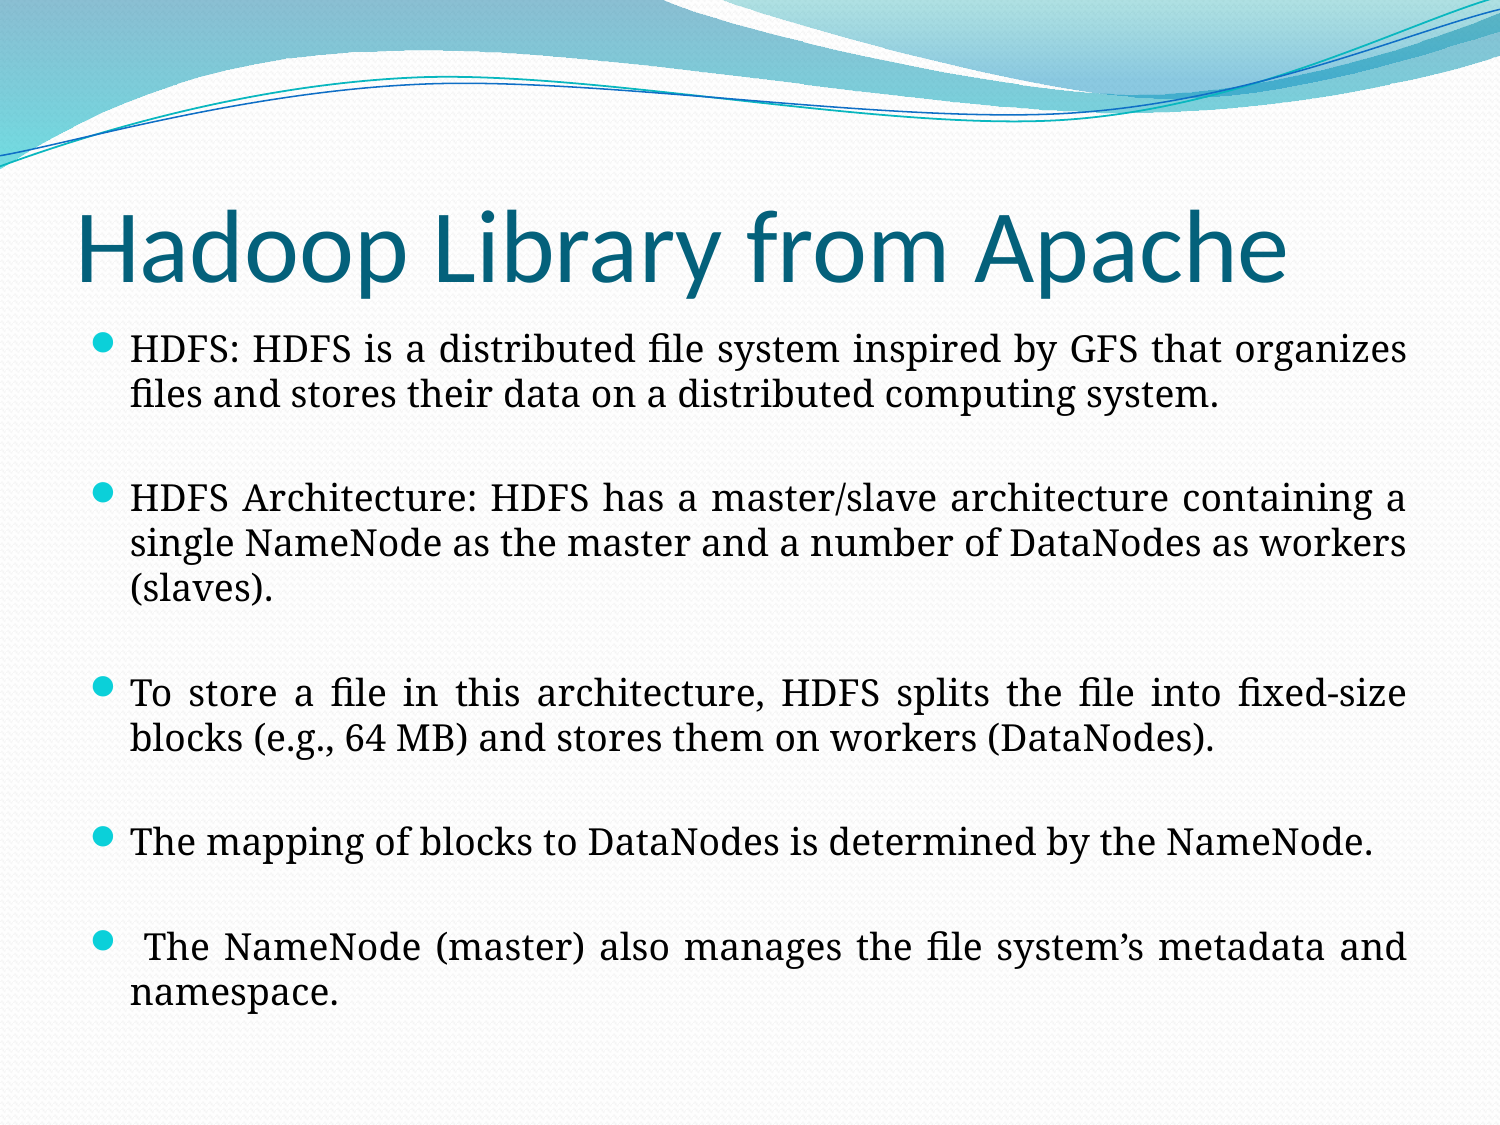

# Hadoop Library from Apache
HDFS: HDFS is a distributed file system inspired by GFS that organizes files and stores their data on a distributed computing system.

HDFS Architecture: HDFS has a master/slave architecture containing a single NameNode as the master and a number of DataNodes as workers (slaves).

To store a file in this architecture, HDFS splits the file into fixed-size blocks (e.g., 64 MB) and stores them on workers (DataNodes).

The mapping of blocks to DataNodes is determined by the NameNode.

 The NameNode (master) also manages the file system’s metadata and namespace.